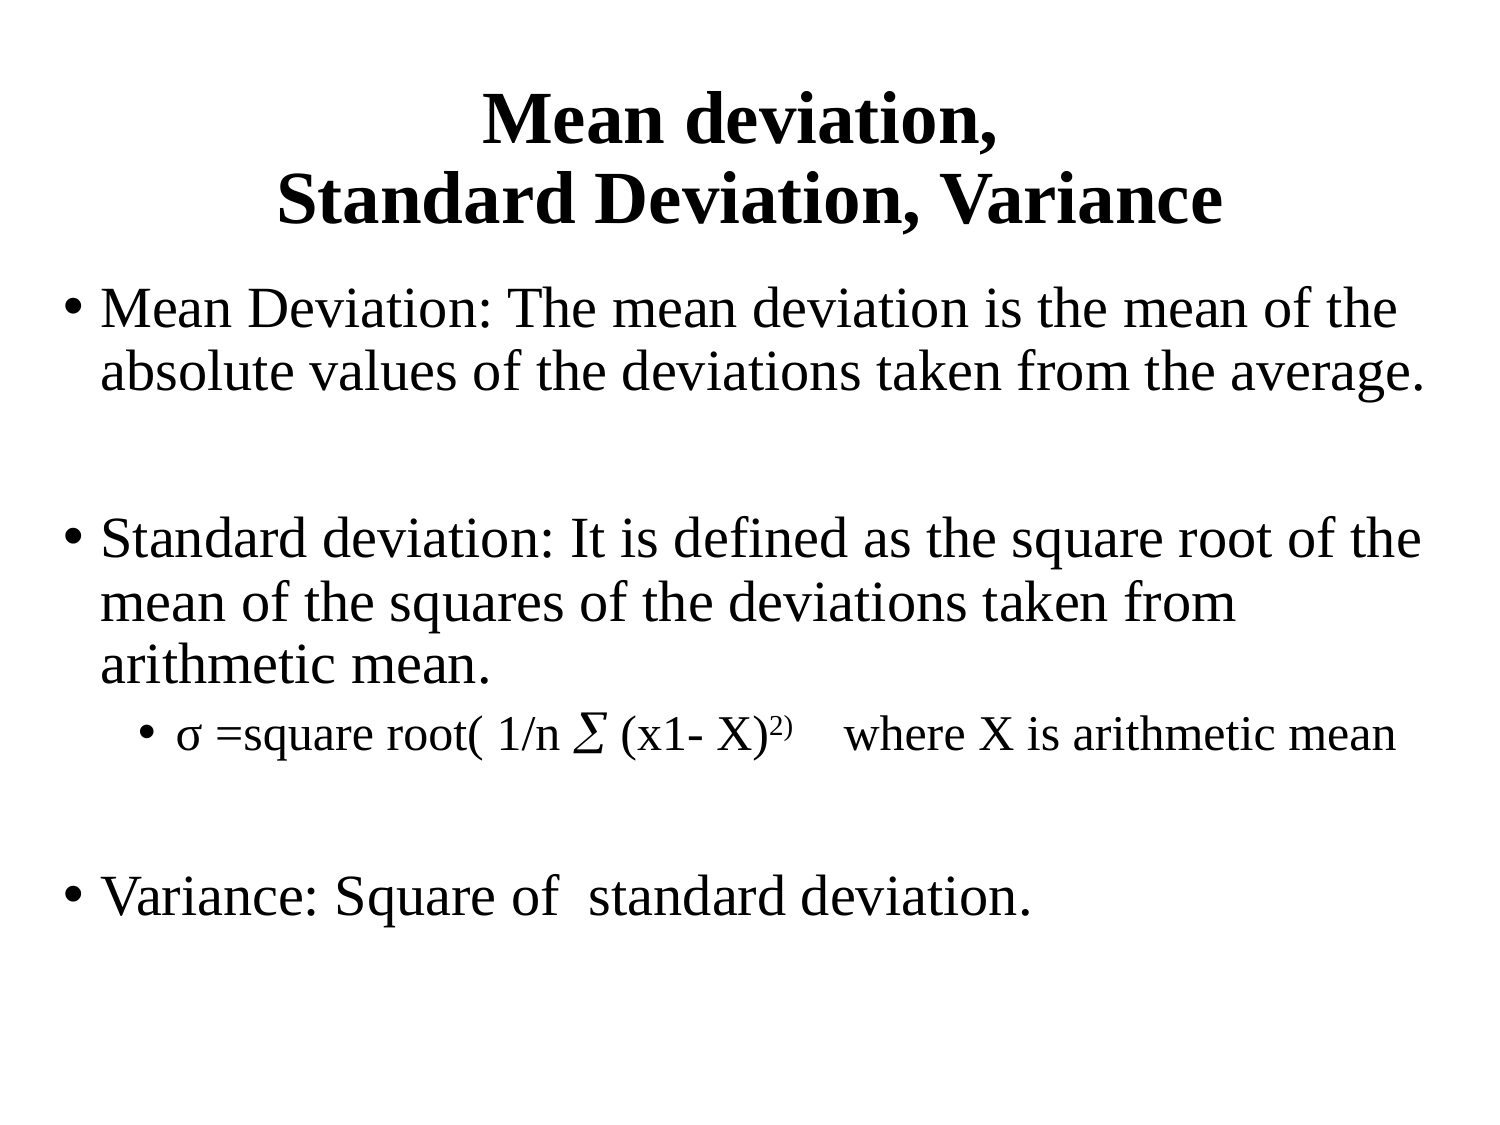

# Mean deviation, Standard Deviation, Variance
Mean Deviation: The mean deviation is the mean of the absolute values of the deviations taken from the average.

Standard deviation: It is defined as the square root of the mean of the squares of the deviations taken from arithmetic mean.
σ =square root( 1/n ∑ (x1- X)2)    where X is arithmetic mean

Variance: Square of  standard deviation.